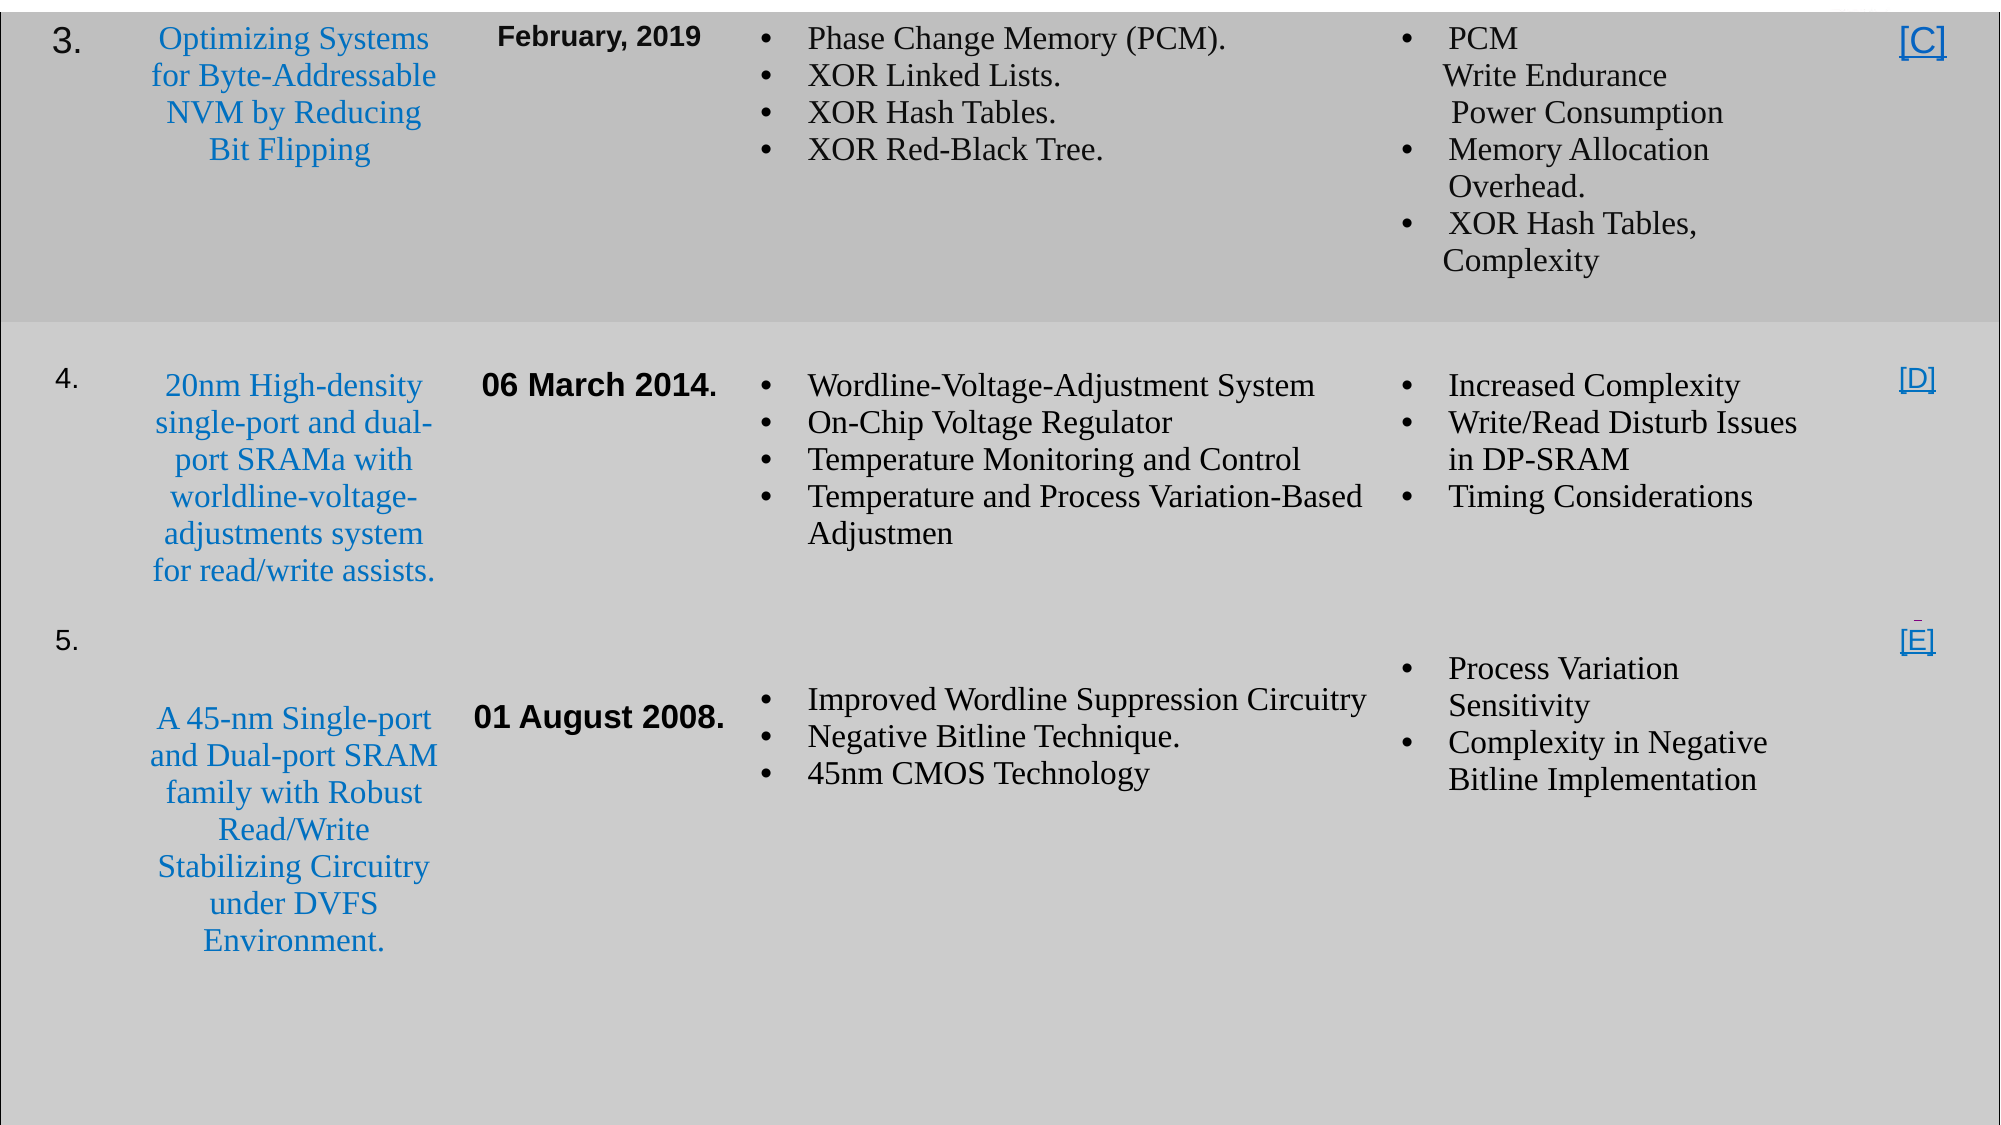

| 3. | Optimizing Systems for Byte-Addressable NVM by Reducing Bit Flipping | February, 2019 | Phase Change Memory (PCM). XOR Linked Lists. XOR Hash Tables. XOR Red-Black Tree. | PCM Write Endurance Power Consumption Memory Allocation Overhead. XOR Hash Tables, Complexity | [C] |
| --- | --- | --- | --- | --- | --- |
| 4. 5. | 20nm High-density single-port and dual-port SRAMa with worldline-voltage-adjustments system for read/write assists. A 45-nm Single-port and Dual-port SRAM family with Robust Read/Write Stabilizing Circuitry under DVFS Environment. | 06 March 2014. 01 August 2008. | Wordline-Voltage-Adjustment System On-Chip Voltage Regulator Temperature Monitoring and Control Temperature and Process Variation-Based Adjustmen Improved Wordline Suppression Circuitry Negative Bitline Technique. 45nm CMOS Technology | Increased Complexity Write/Read Disturb Issues in DP-SRAM Timing Considerations Process Variation Sensitivity Complexity in Negative Bitline Implementation | [D] [E] |